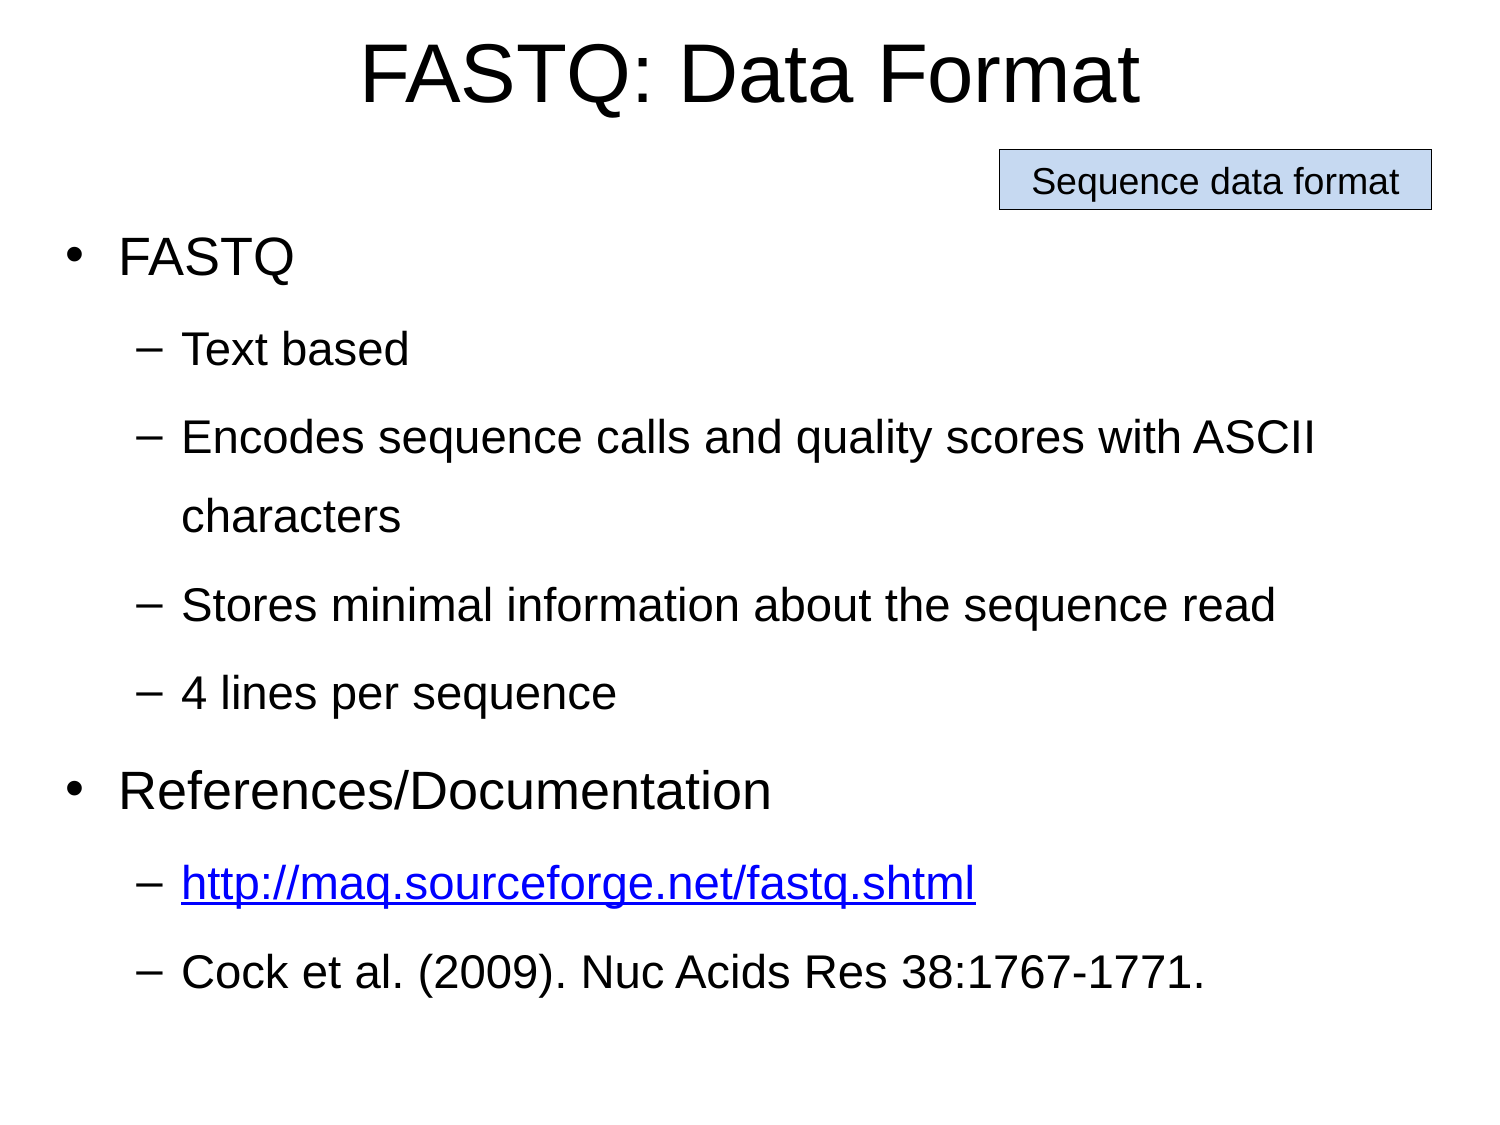

# FASTQ: Data Format
Sequence data format
FASTQ
Text based
Encodes sequence calls and quality scores with ASCII characters
Stores minimal information about the sequence read
4 lines per sequence
References/Documentation
http://maq.sourceforge.net/fastq.shtml
Cock et al. (2009). Nuc Acids Res 38:1767-1771.